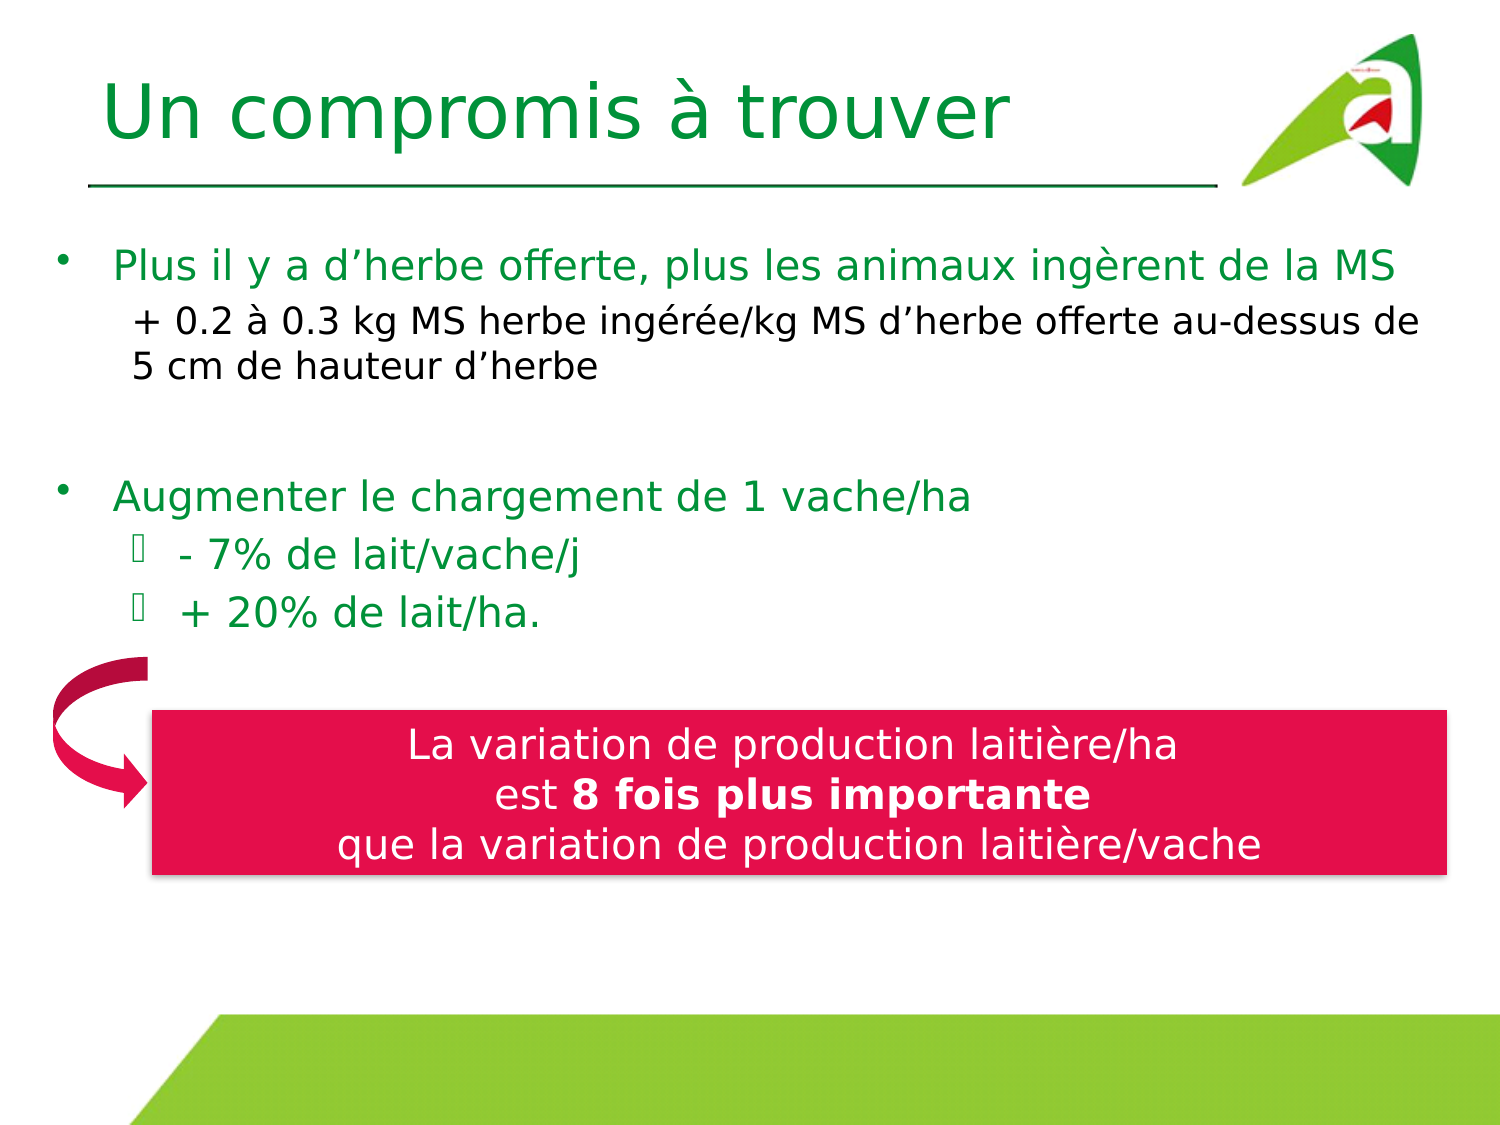

# Un compromis à trouver
Plus il y a d’herbe offerte, plus les animaux ingèrent de la MS
+ 0.2 à 0.3 kg MS herbe ingérée/kg MS d’herbe offerte au-dessus de 5 cm de hauteur d’herbe

Augmenter le chargement de 1 vache/ha
- 7% de lait/vache/j
+ 20% de lait/ha.

La variation de production laitière/ha
est 8 fois plus importante
que la variation de production laitière/vache